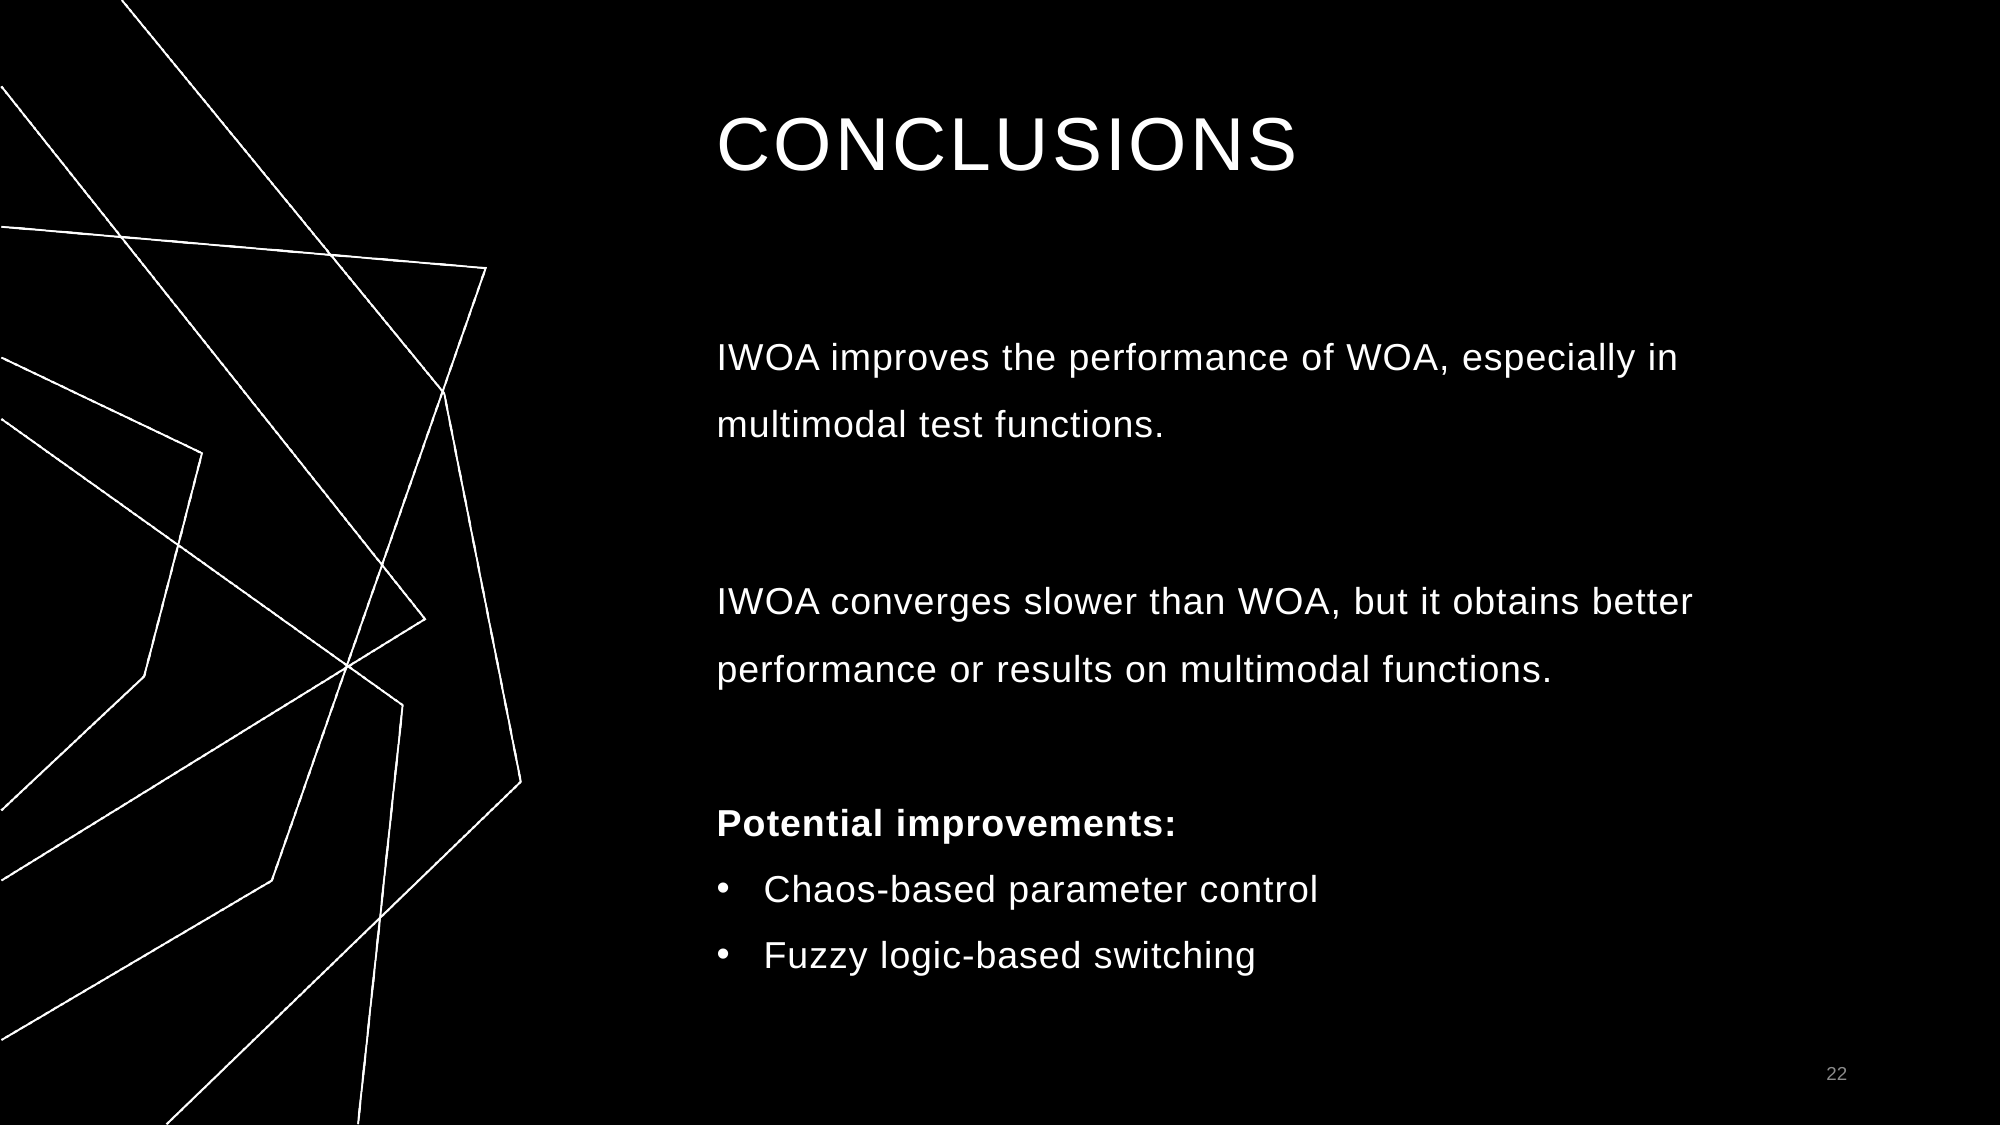

# conclusions
IWOA improves the performance of WOA, especially in multimodal test functions.

IWOA converges slower than WOA, but it obtains better performance or results on multimodal functions.

Potential improvements:
Chaos‐based parameter control
Fuzzy logic‐based switching
22